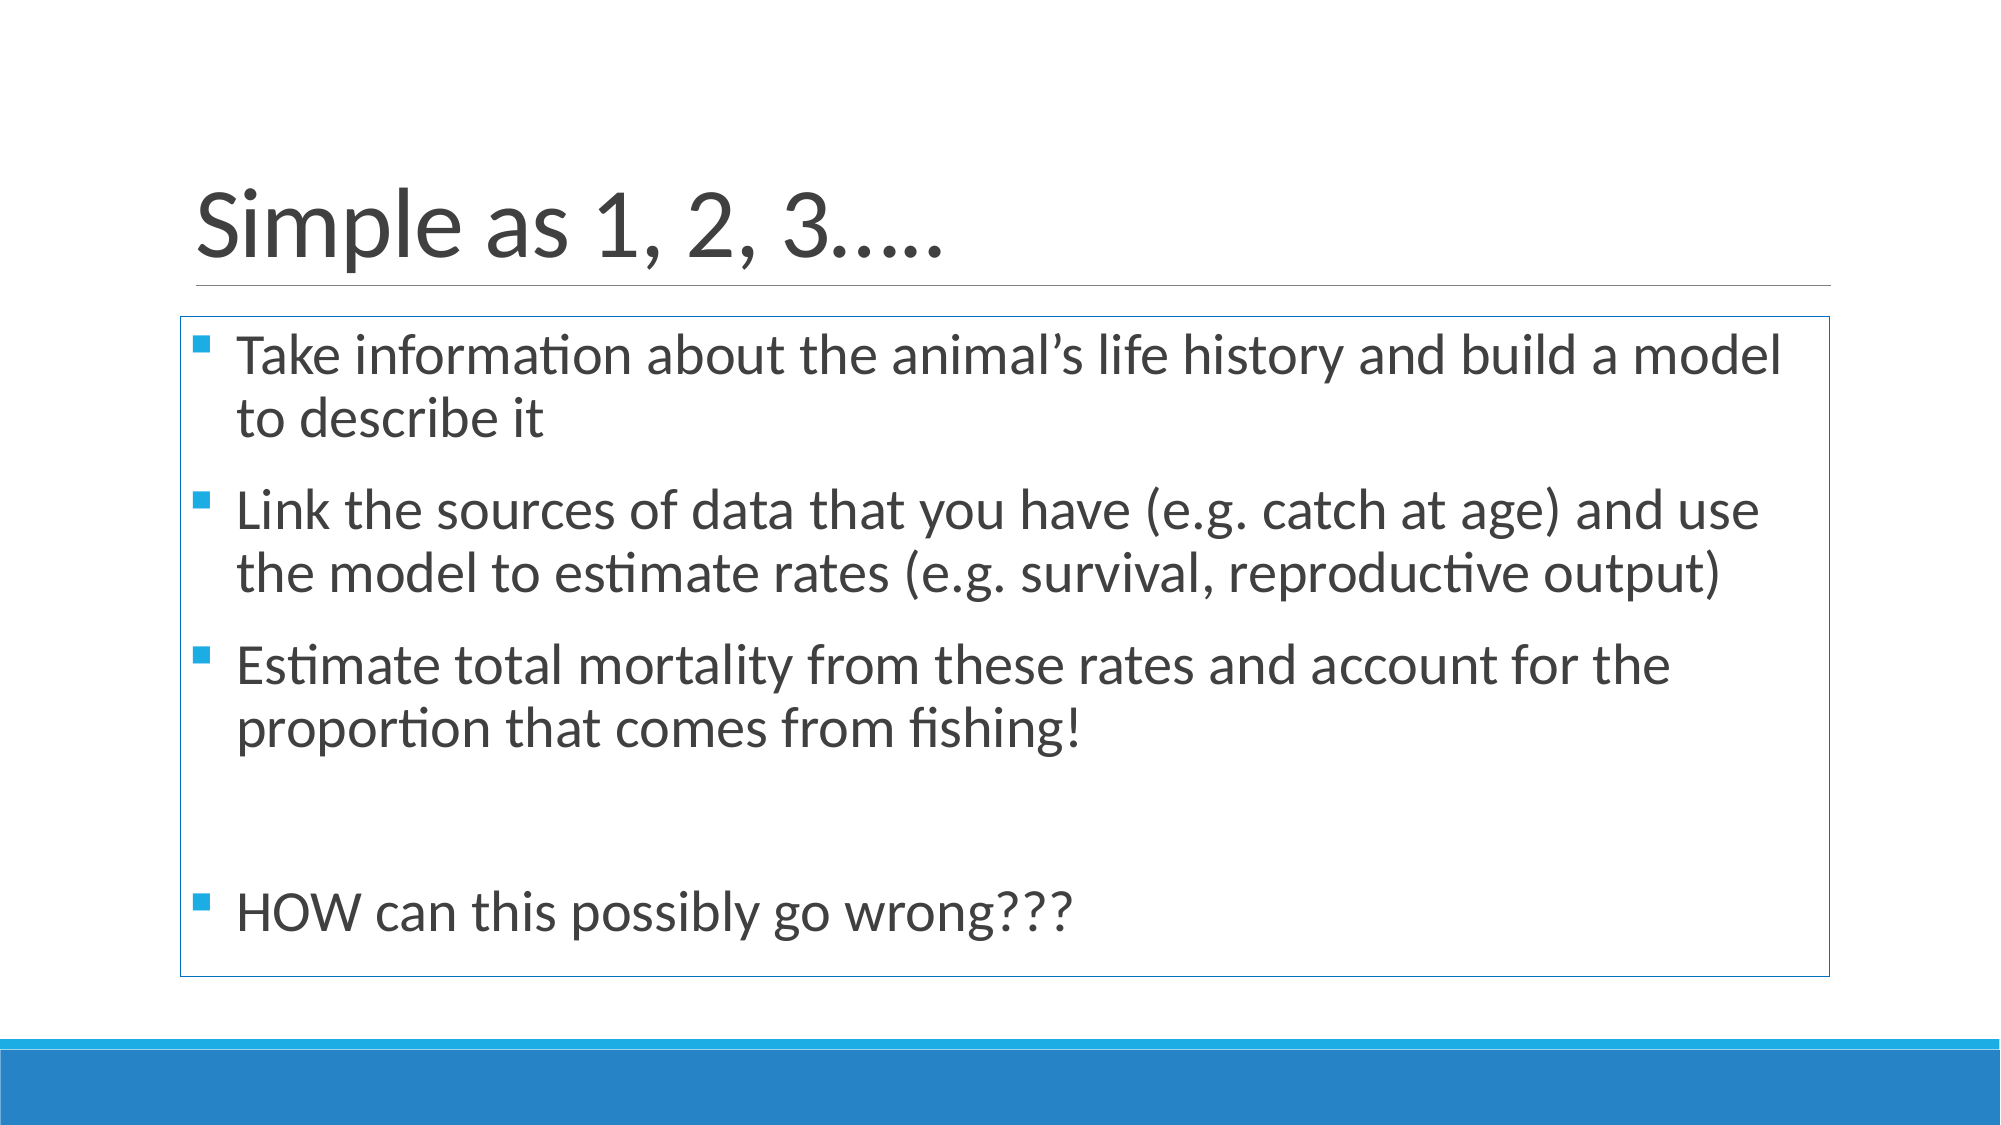

# Simple as 1, 2, 3…..
Take information about the animal’s life history and build a model to describe it
Link the sources of data that you have (e.g. catch at age) and use the model to estimate rates (e.g. survival, reproductive output)
Estimate total mortality from these rates and account for the proportion that comes from fishing!

HOW can this possibly go wrong???